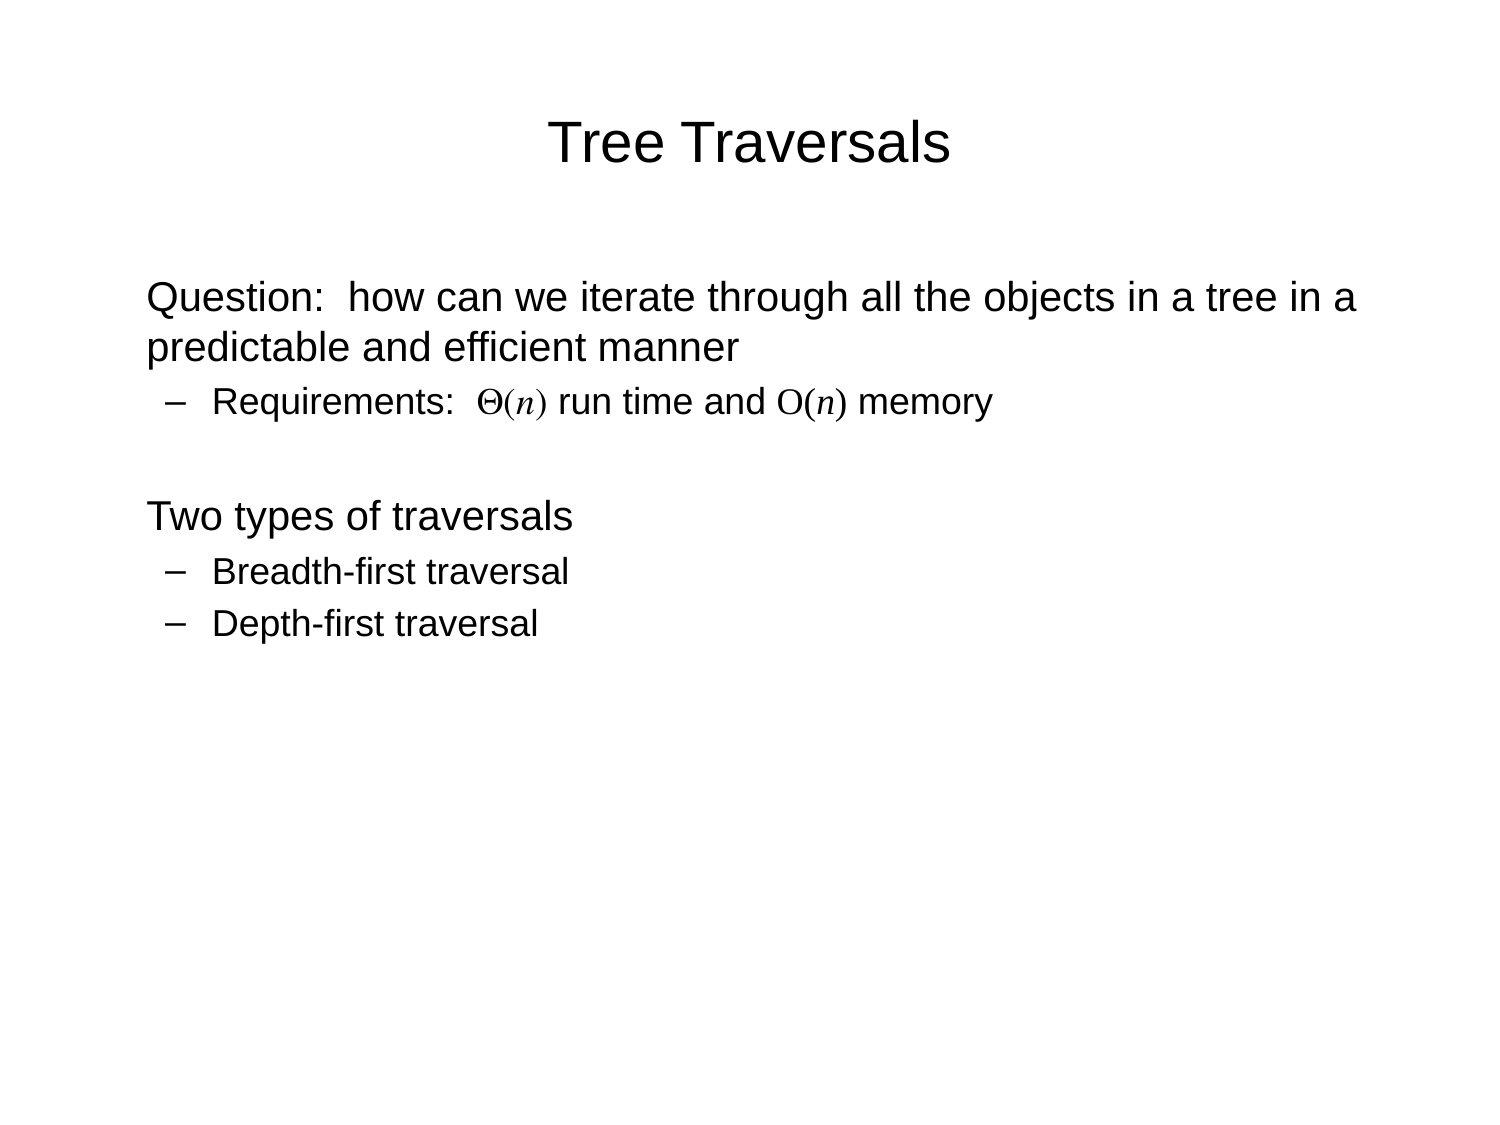

Tree Traversals
	Question:  how can we iterate through all the objects in a tree in a predictable and efficient manner
Requirements:  Θ(n) run time and O(n) memory

	Two types of traversals
Breadth-first traversal
Depth-first traversal